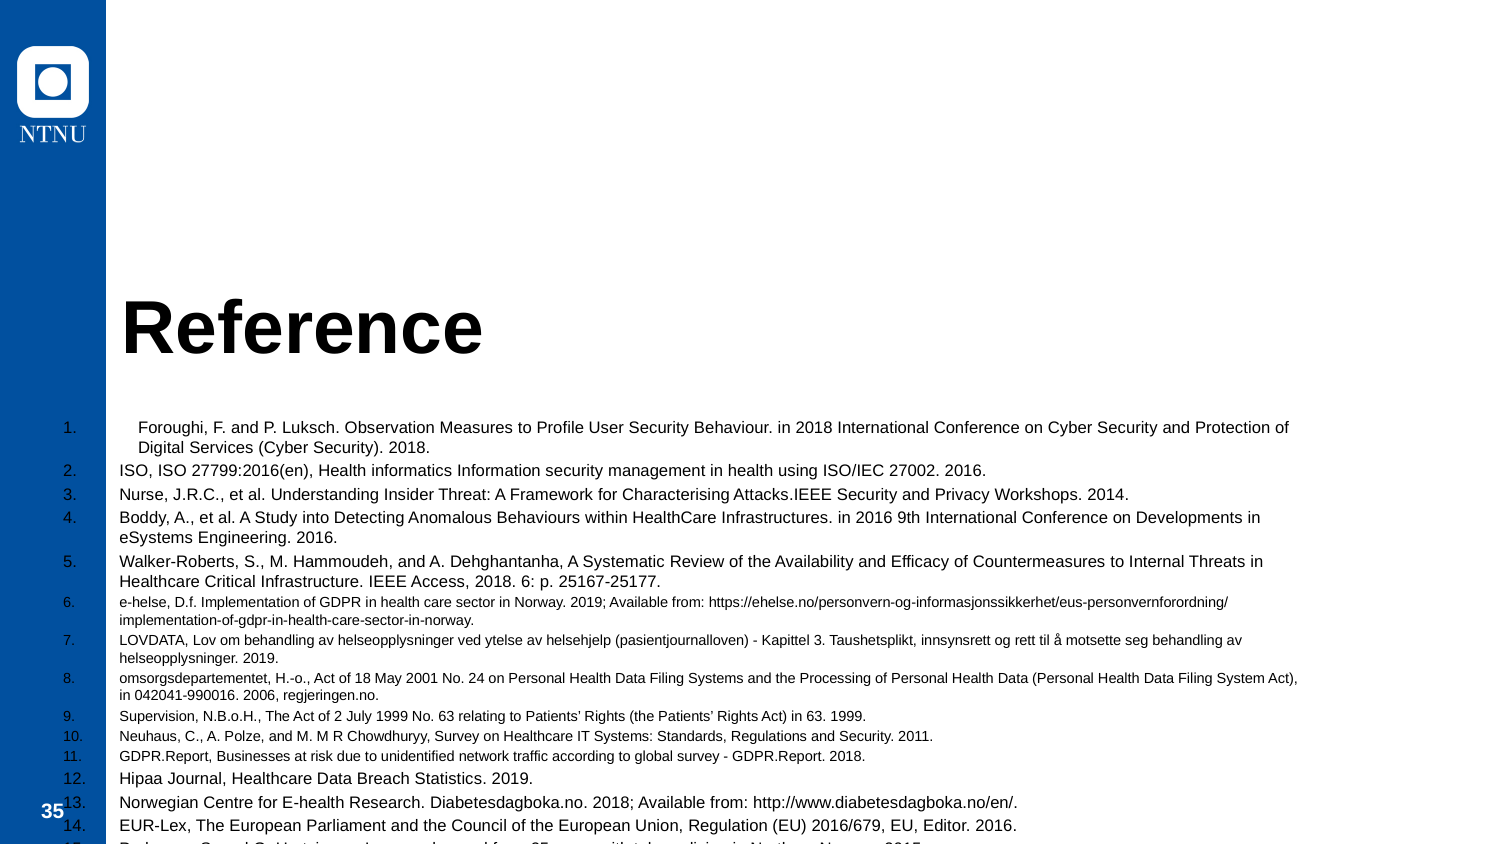

# Reference
Foroughi, F. and P. Luksch. Observation Measures to Profile User Security Behaviour. in 2018 International Conference on Cyber Security and Protection of Digital Services (Cyber Security). 2018.
ISO, ISO 27799:2016(en), Health informatics Information security management in health using ISO/IEC 27002. 2016.
Nurse, J.R.C., et al. Understanding Insider Threat: A Framework for Characterising Attacks.IEEE Security and Privacy Workshops. 2014.
Boddy, A., et al. A Study into Detecting Anomalous Behaviours within HealthCare Infrastructures. in 2016 9th International Conference on Developments in eSystems Engineering. 2016.
Walker-Roberts, S., M. Hammoudeh, and A. Dehghantanha, A Systematic Review of the Availability and Efficacy of Countermeasures to Internal Threats in Healthcare Critical Infrastructure. IEEE Access, 2018. 6: p. 25167-25177.
e-helse, D.f. Implementation of GDPR in health care sector in Norway. 2019; Available from: https://ehelse.no/personvern-og-informasjonssikkerhet/eus-personvernforordning/implementation-of-gdpr-in-health-care-sector-in-norway.
LOVDATA, Lov om behandling av helseopplysninger ved ytelse av helsehjelp (pasientjournalloven) - Kapittel 3. Taushetsplikt, innsynsrett og rett til å motsette seg behandling av helseopplysninger. 2019.
omsorgsdepartementet, H.-o., Act of 18 May 2001 No. 24 on Personal Health Data Filing Systems and the Processing of Personal Health Data (Personal Health Data Filing System Act), in 042041-990016. 2006, regjeringen.no.
Supervision, N.B.o.H., The Act of 2 July 1999 No. 63 relating to Patients’ Rights (the Patients’ Rights Act) in 63. 1999.
Neuhaus, C., A. Polze, and M. M R Chowdhuryy, Survey on Healthcare IT Systems: Standards, Regulations and Security. 2011.
GDPR.Report, Businesses at risk due to unidentified network traffic according to global survey - GDPR.Report. 2018.
Hipaa Journal, Healthcare Data Breach Statistics. 2019.
Norwegian Centre for E-health Research. Diabetesdagboka.no. 2018; Available from: http://www.diabetesdagboka.no/en/.
EUR-Lex, The European Parliament and the Council of the European Union, Regulation (EU) 2016/679, EU, Editor. 2016.
Pedersen, S. and G. Hartvigsen, Lessons learned from 25 years with telemedicine in Northern Norway. 2015